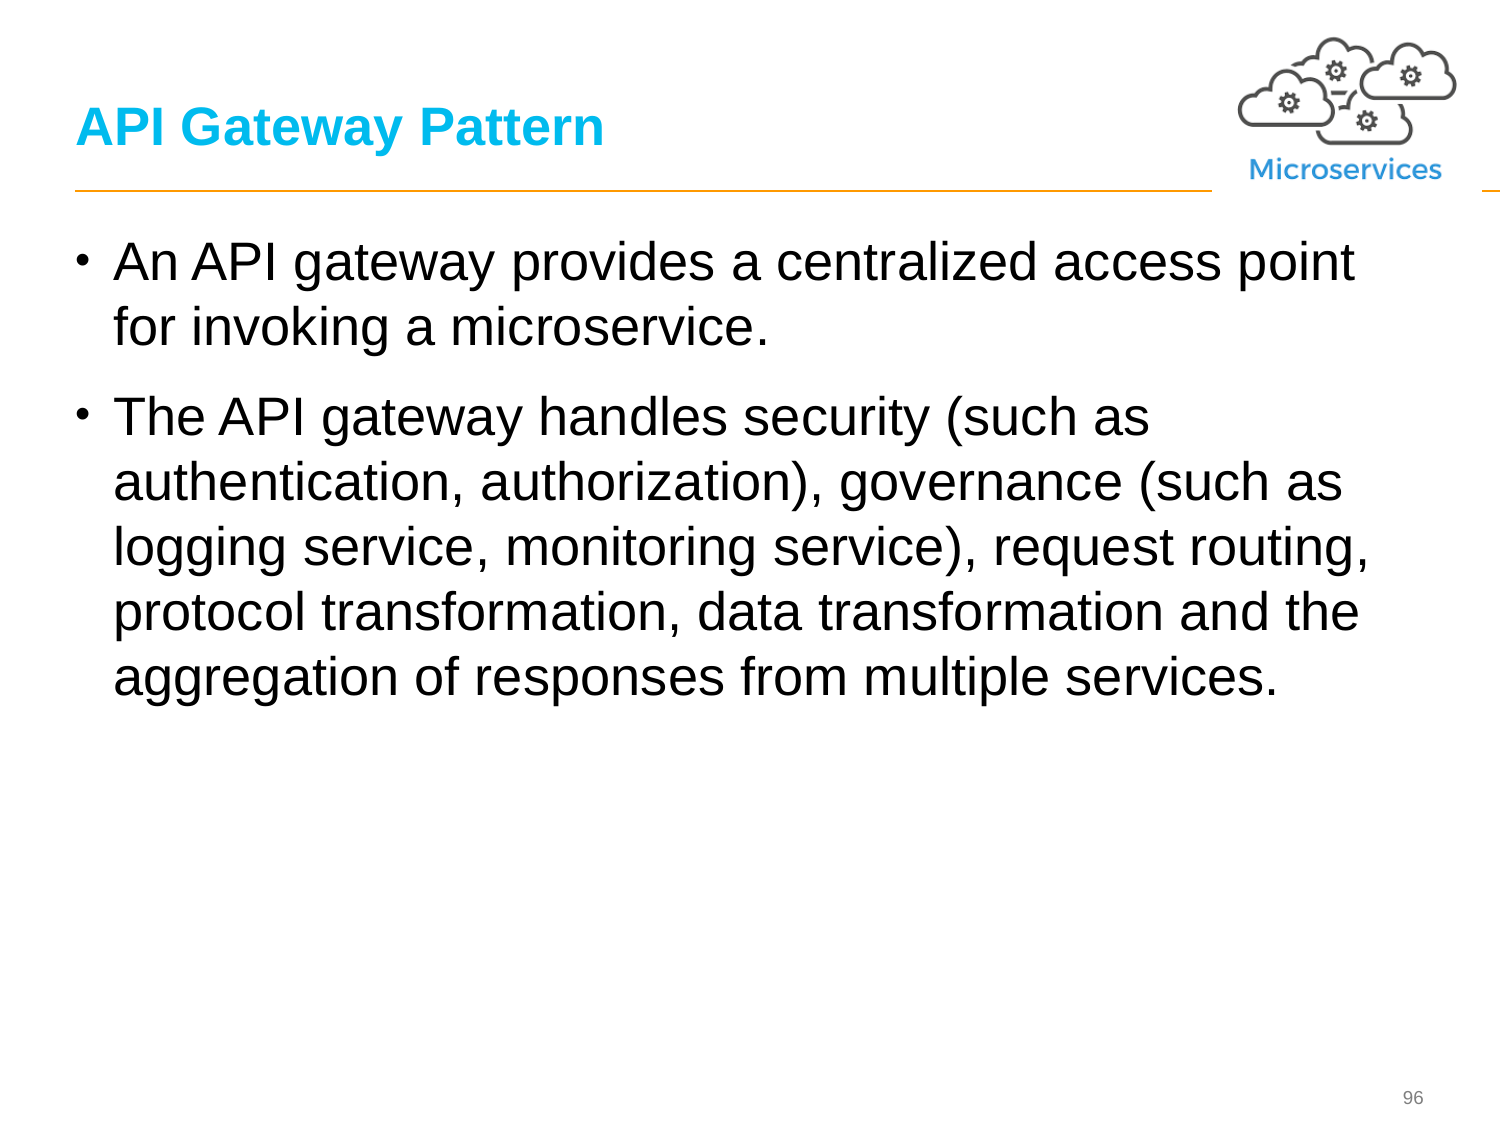

# API Gateway Pattern
An API gateway provides a centralized access point for invoking a microservice.
The API gateway handles security (such as authentication, authorization), governance (such as logging service, monitoring service), request routing, protocol transformation, data transformation and the aggregation of responses from multiple services.